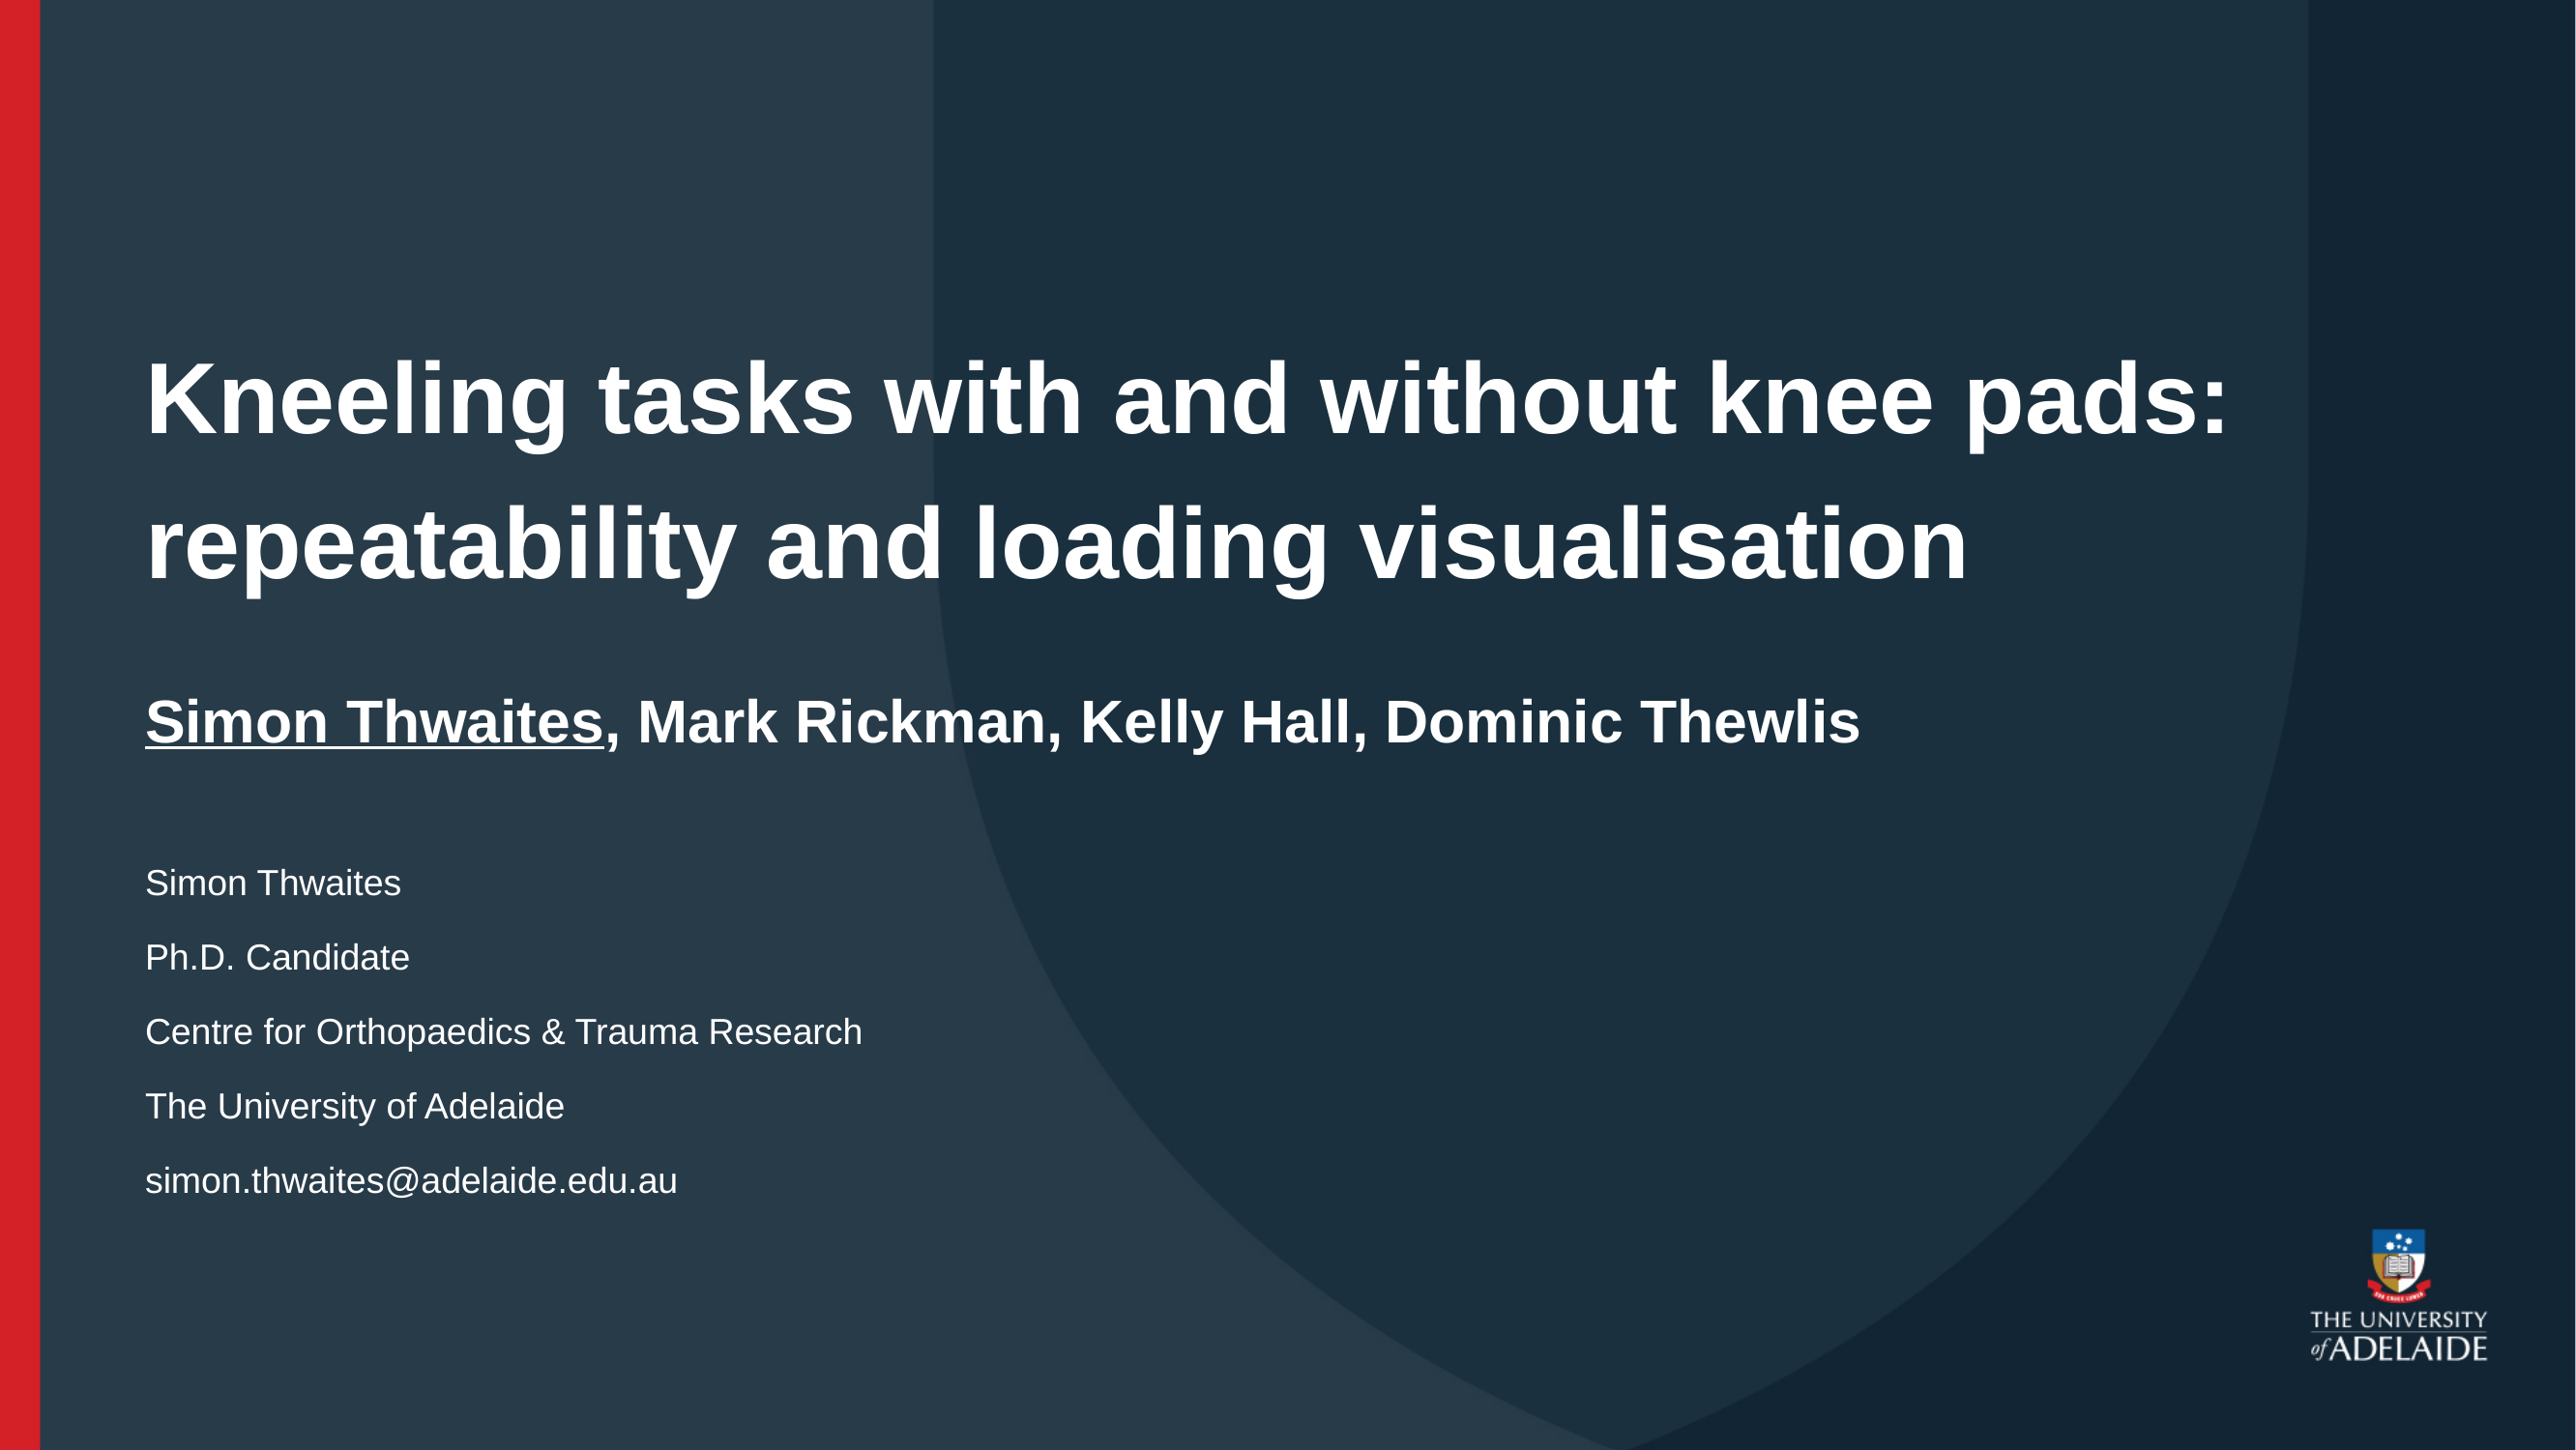

# Kneeling tasks with and without knee pads: repeatability and loading visualisation
Simon Thwaites, Mark Rickman, Kelly Hall, Dominic Thewlis

Simon Thwaites
Ph.D. Candidate
Centre for Orthopaedics & Trauma Research
The University of Adelaide
simon.thwaites@adelaide.edu.au